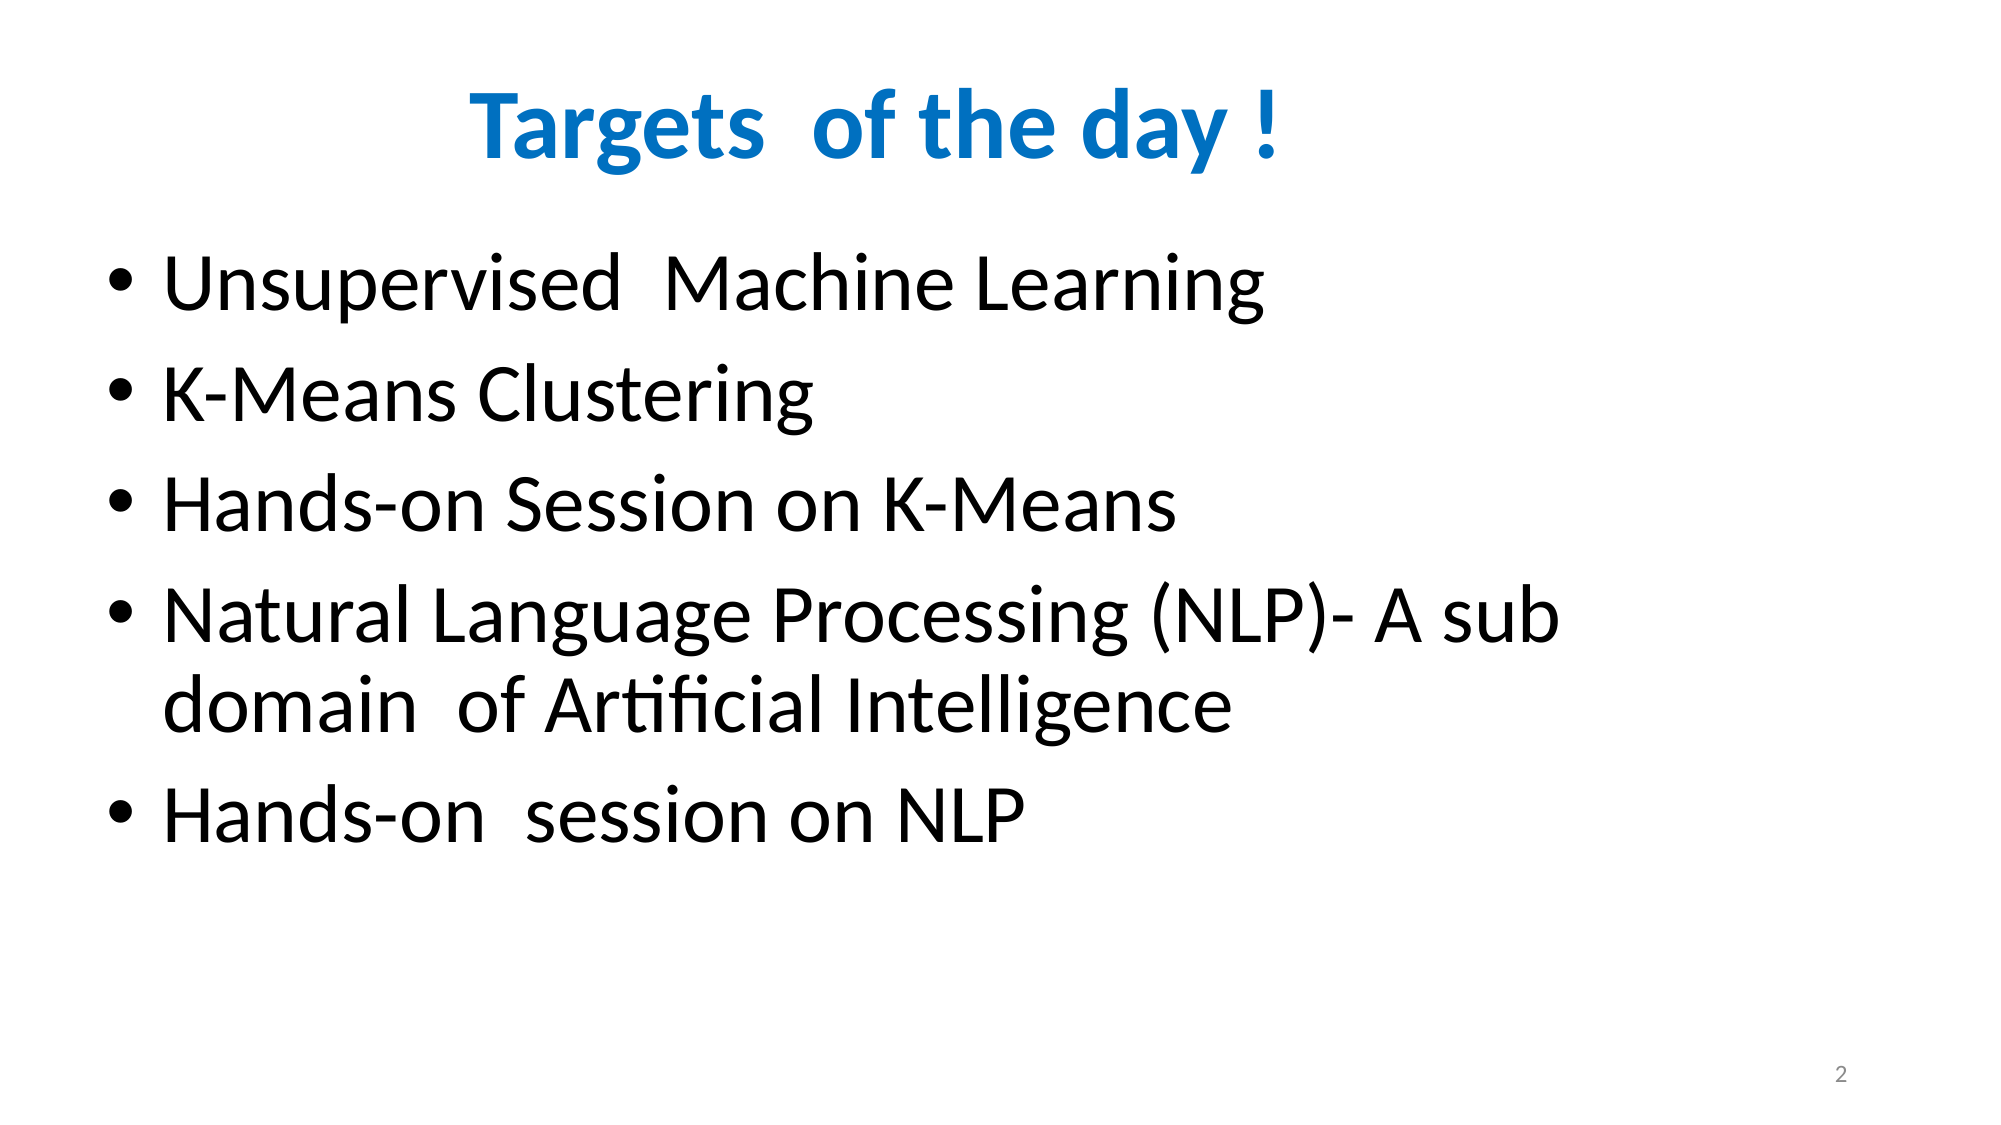

# Targets  of the day !
Unsupervised  Machine Learning
K-Means Clustering
Hands-on Session on K-Means
Natural Language Processing (NLP)- A sub domain  of Artificial Intelligence
Hands-on  session on NLP

2